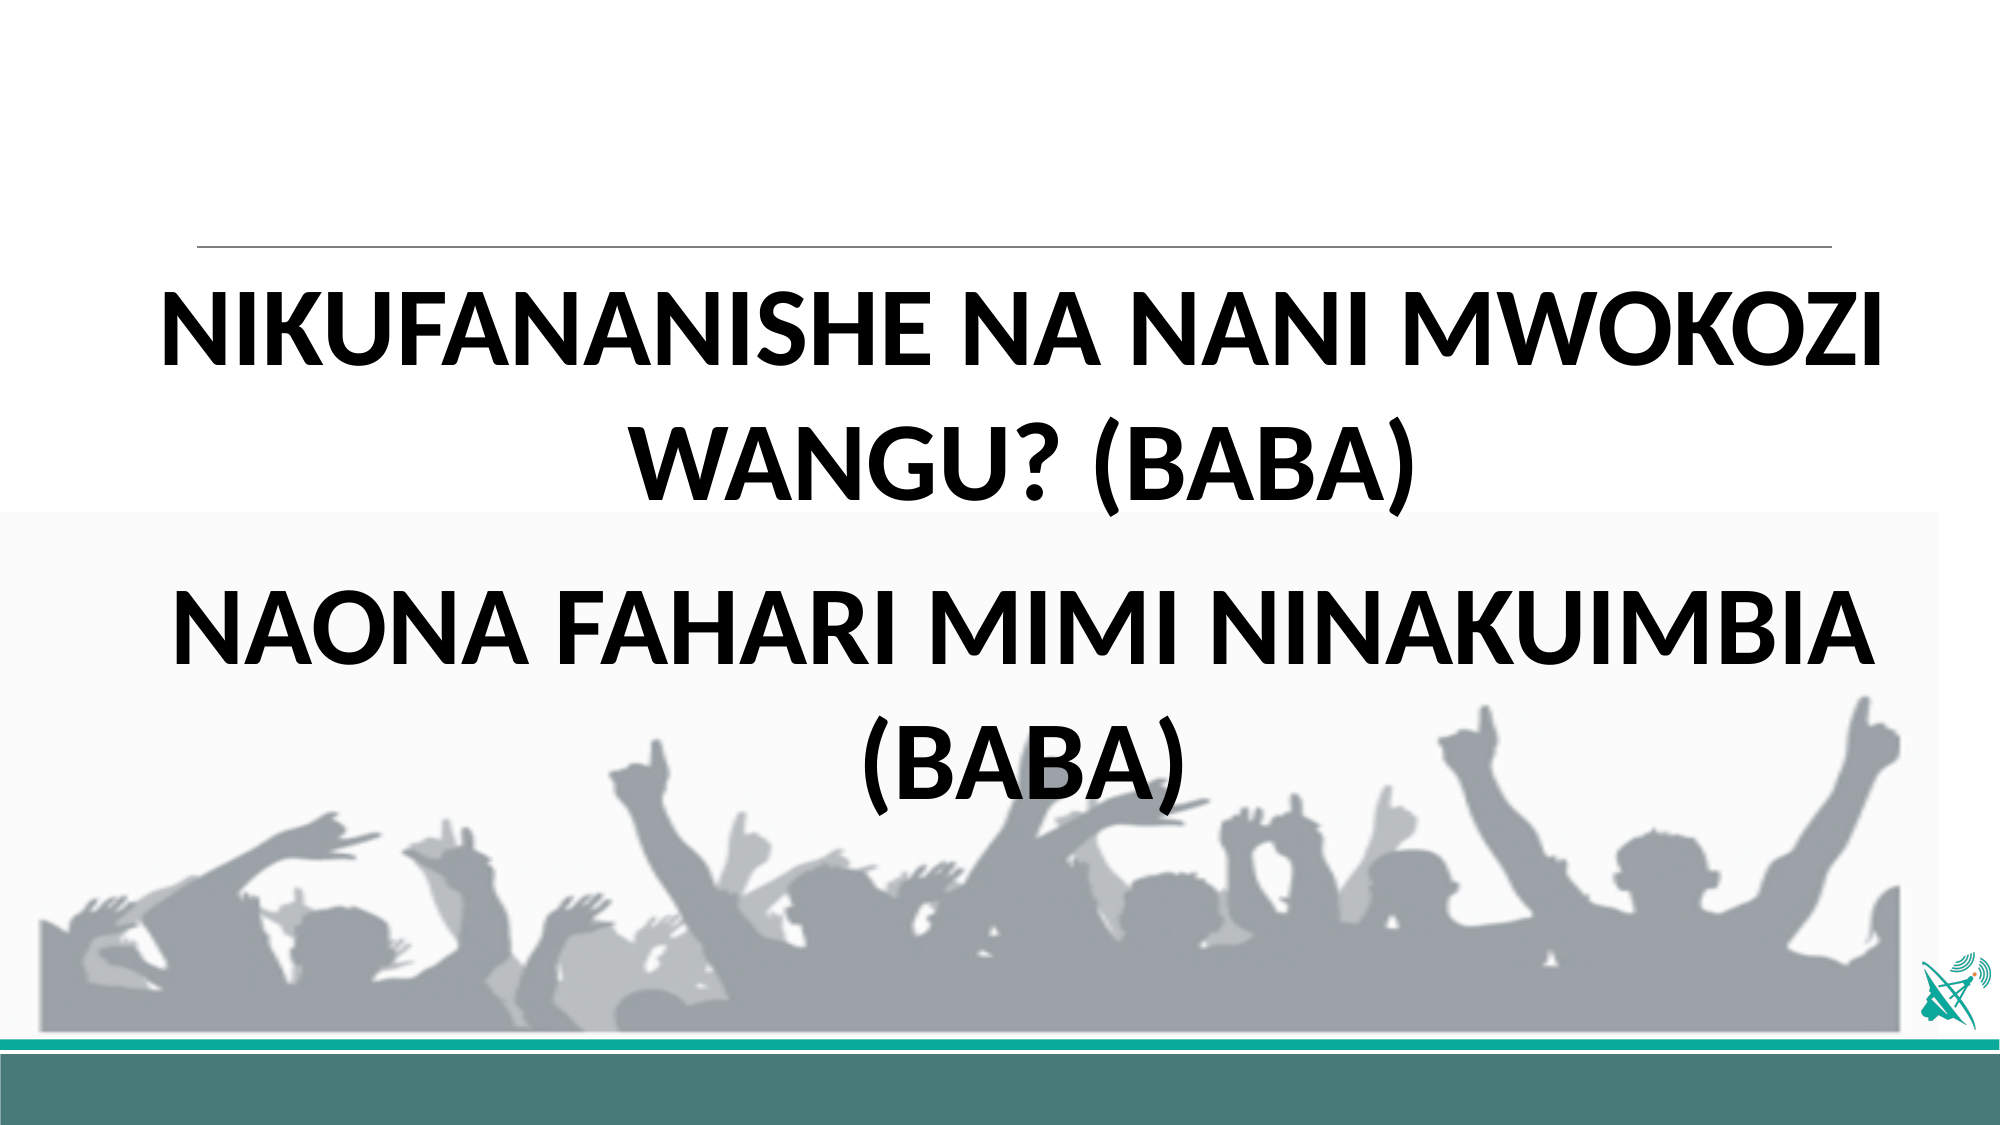

NIKUFANANISHE NA NANI MWOKOZI WANGU? (BABA)
NAONA FAHARI MIMI NINAKUIMBIA (BABA)